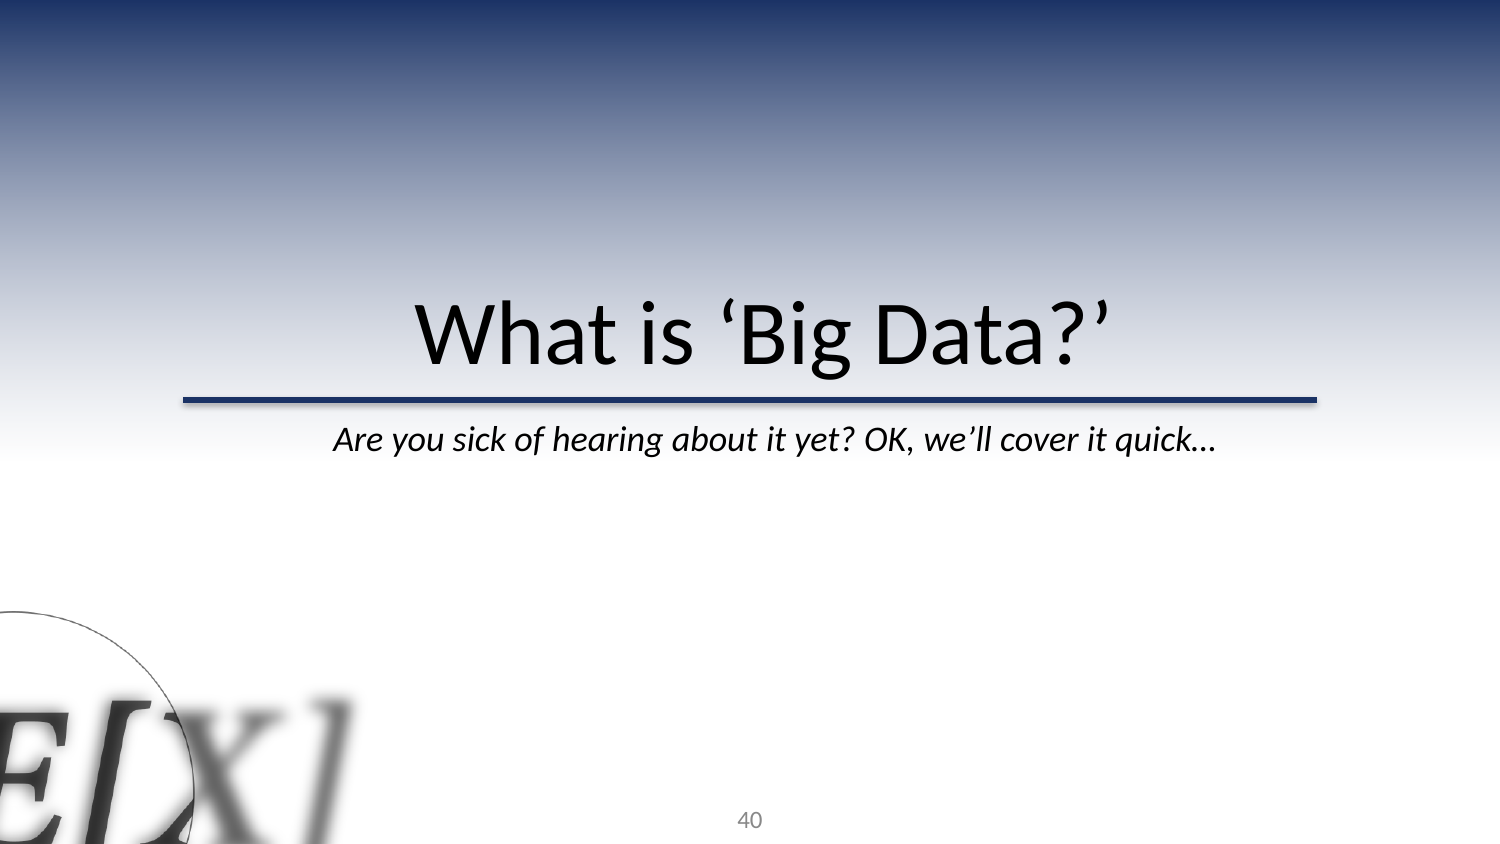

What is ‘Big Data?’
Are you sick of hearing about it yet? OK, we’ll cover it quick…
40